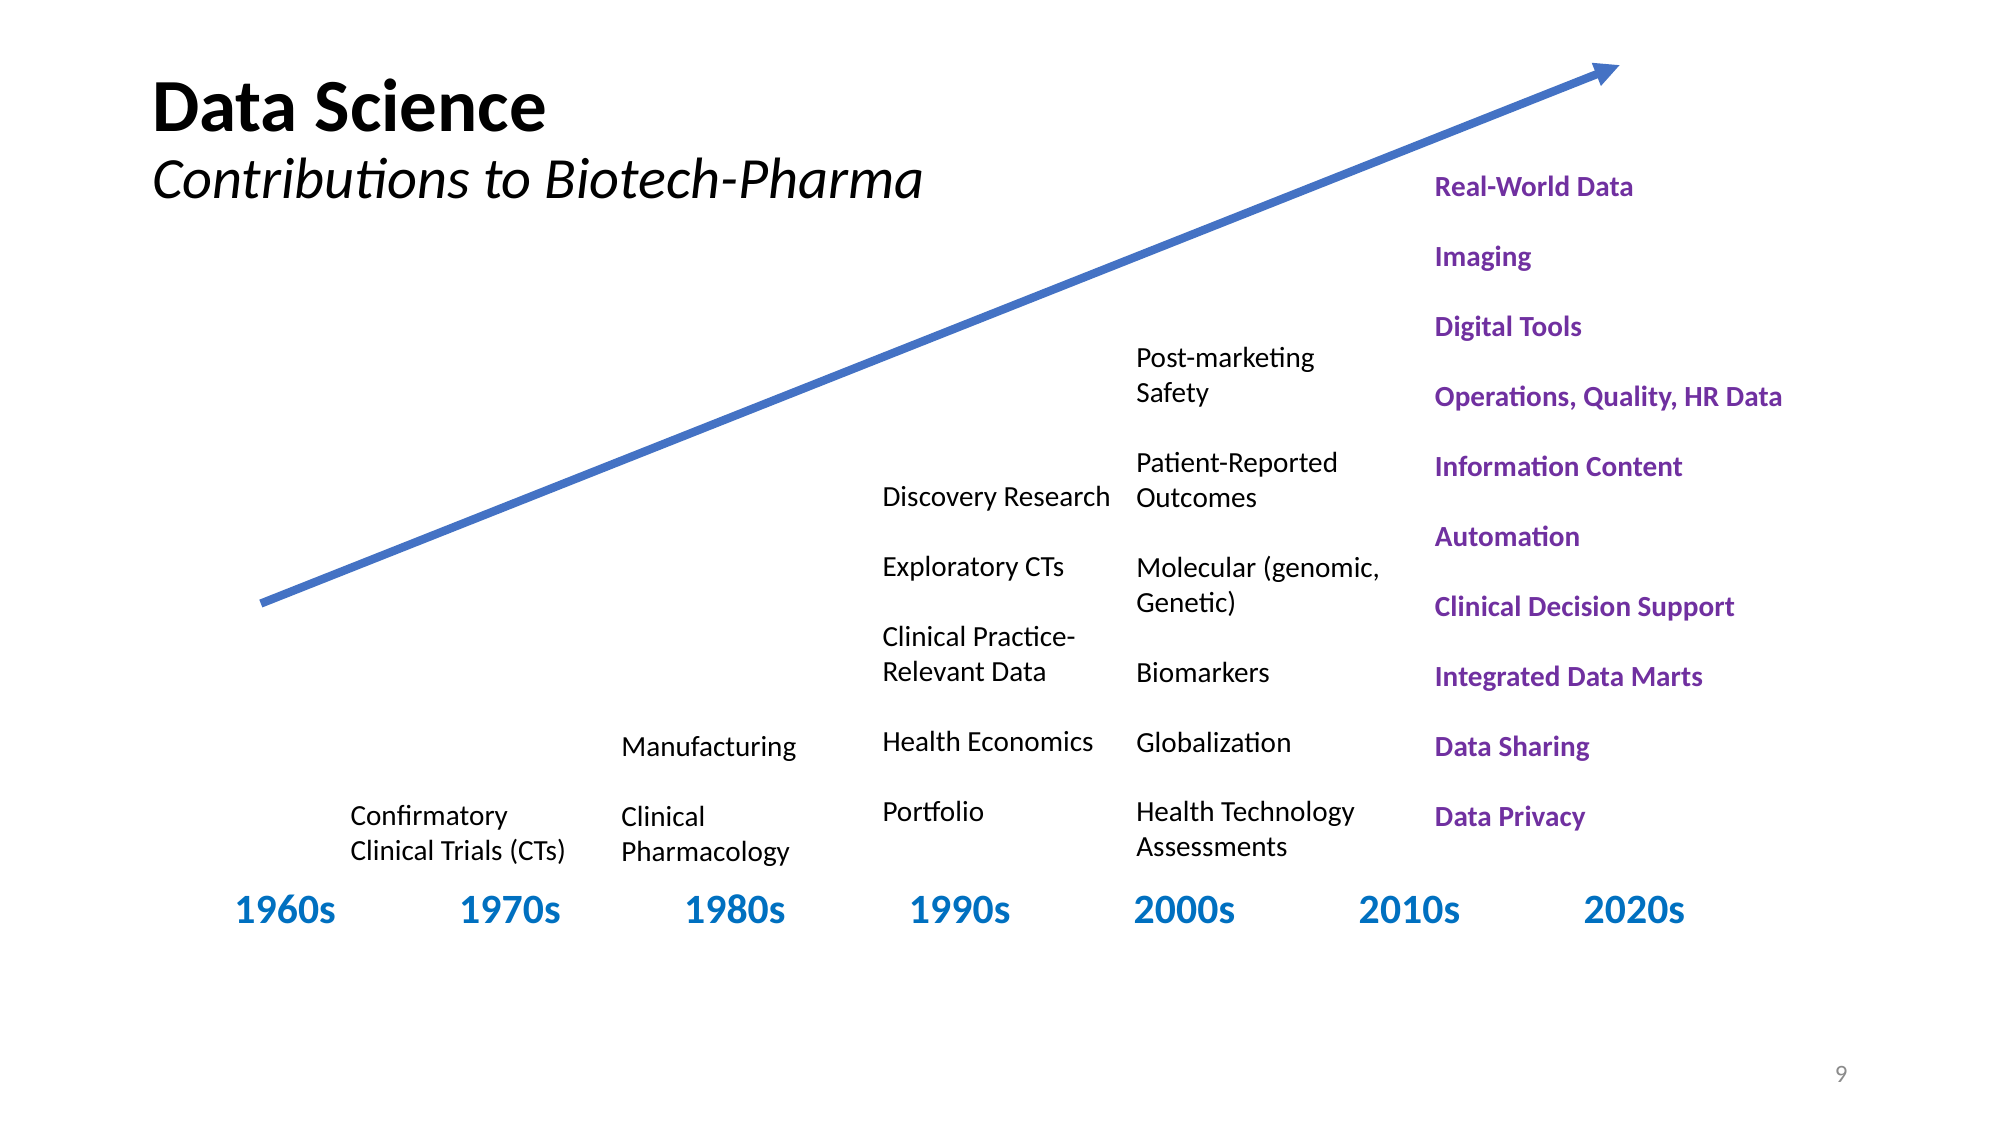

Data Science
Contributions to Biotech-Pharma

Real-World Data

Imaging

Digital Tools

Operations, Quality, HR Data

Information Content

Automation

Clinical Decision Support

Integrated Data Marts

Data Sharing

Data Privacy

Post-marketing
Safety

Patient-Reported
Outcomes

Molecular (genomic,
Genetic)

Biomarkers

Globalization

Health Technology
Assessments
Discovery Research

Exploratory CTs

Clinical Practice-
Relevant Data

Health Economics

Portfolio
Manufacturing

Clinical
Pharmacology

Confirmatory
Clinical Trials (CTs)
1960s             1970s             1980s             1990s             2000s             2010s             2020s
9